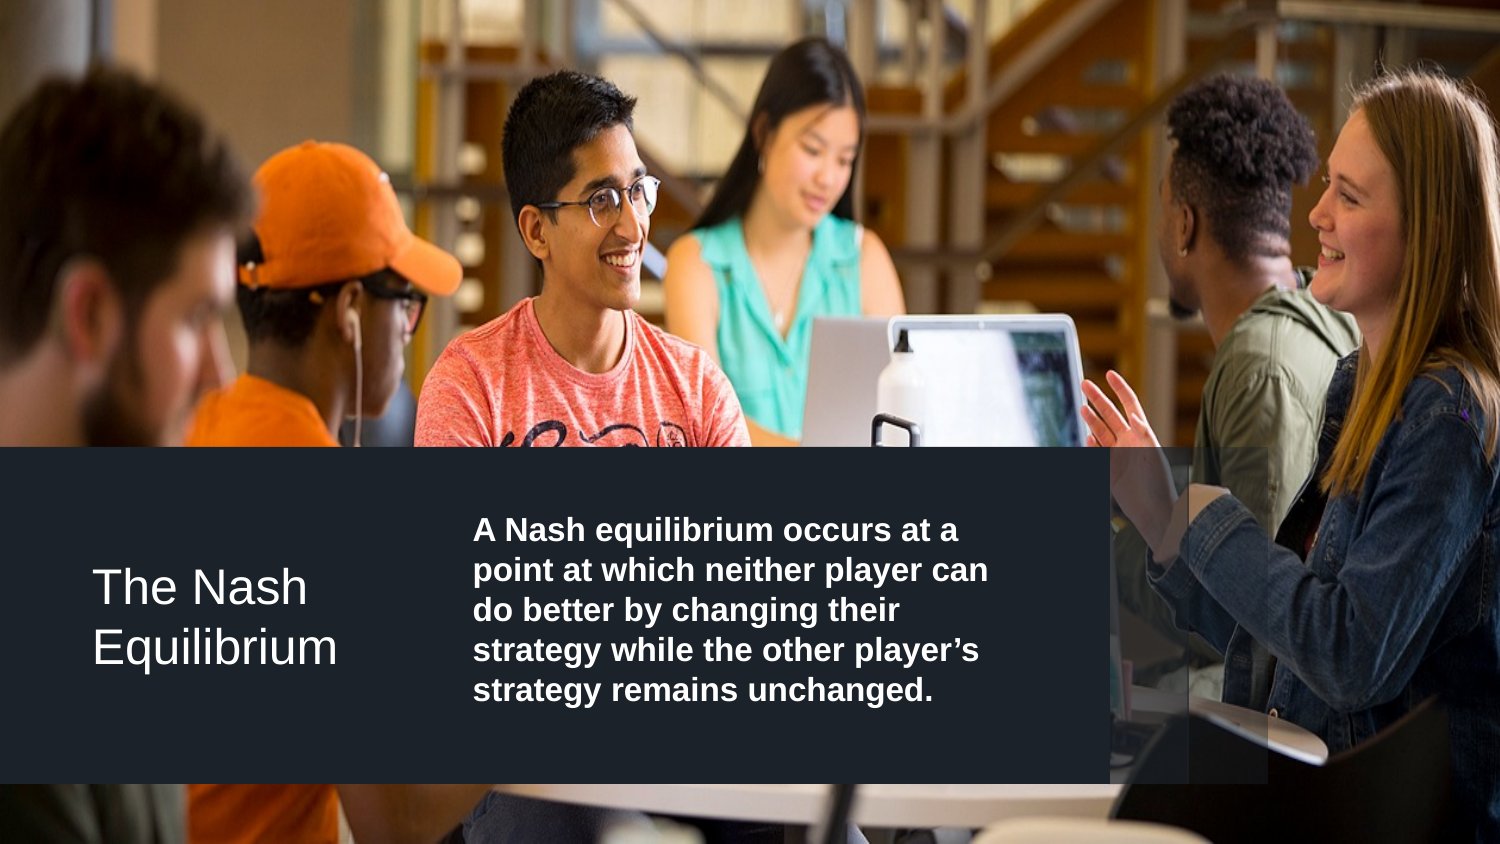

A Nash equilibrium occurs at a point at which neither player can do better by changing their strategy while the other player’s strategy remains unchanged.

The Nash Equilibrium